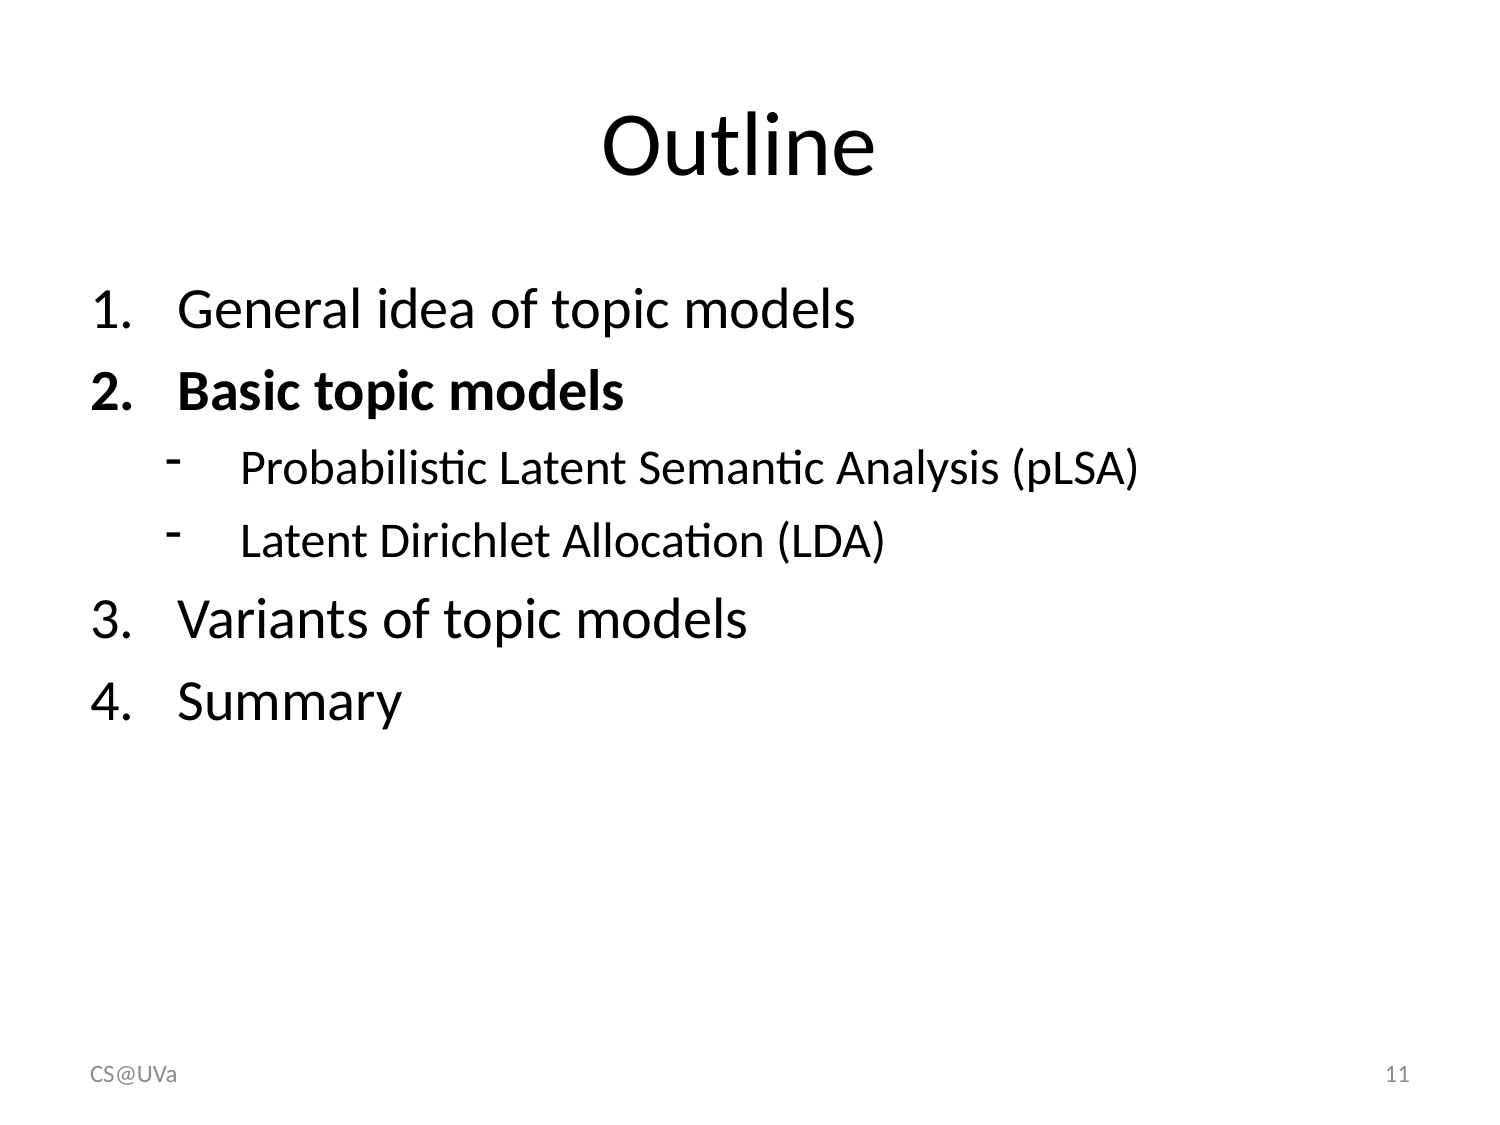

# Outline
General idea of topic models
Basic topic models
Probabilistic Latent Semantic Analysis (pLSA)
Latent Dirichlet Allocation (LDA)
Variants of topic models
Summary
CS@UVa
11